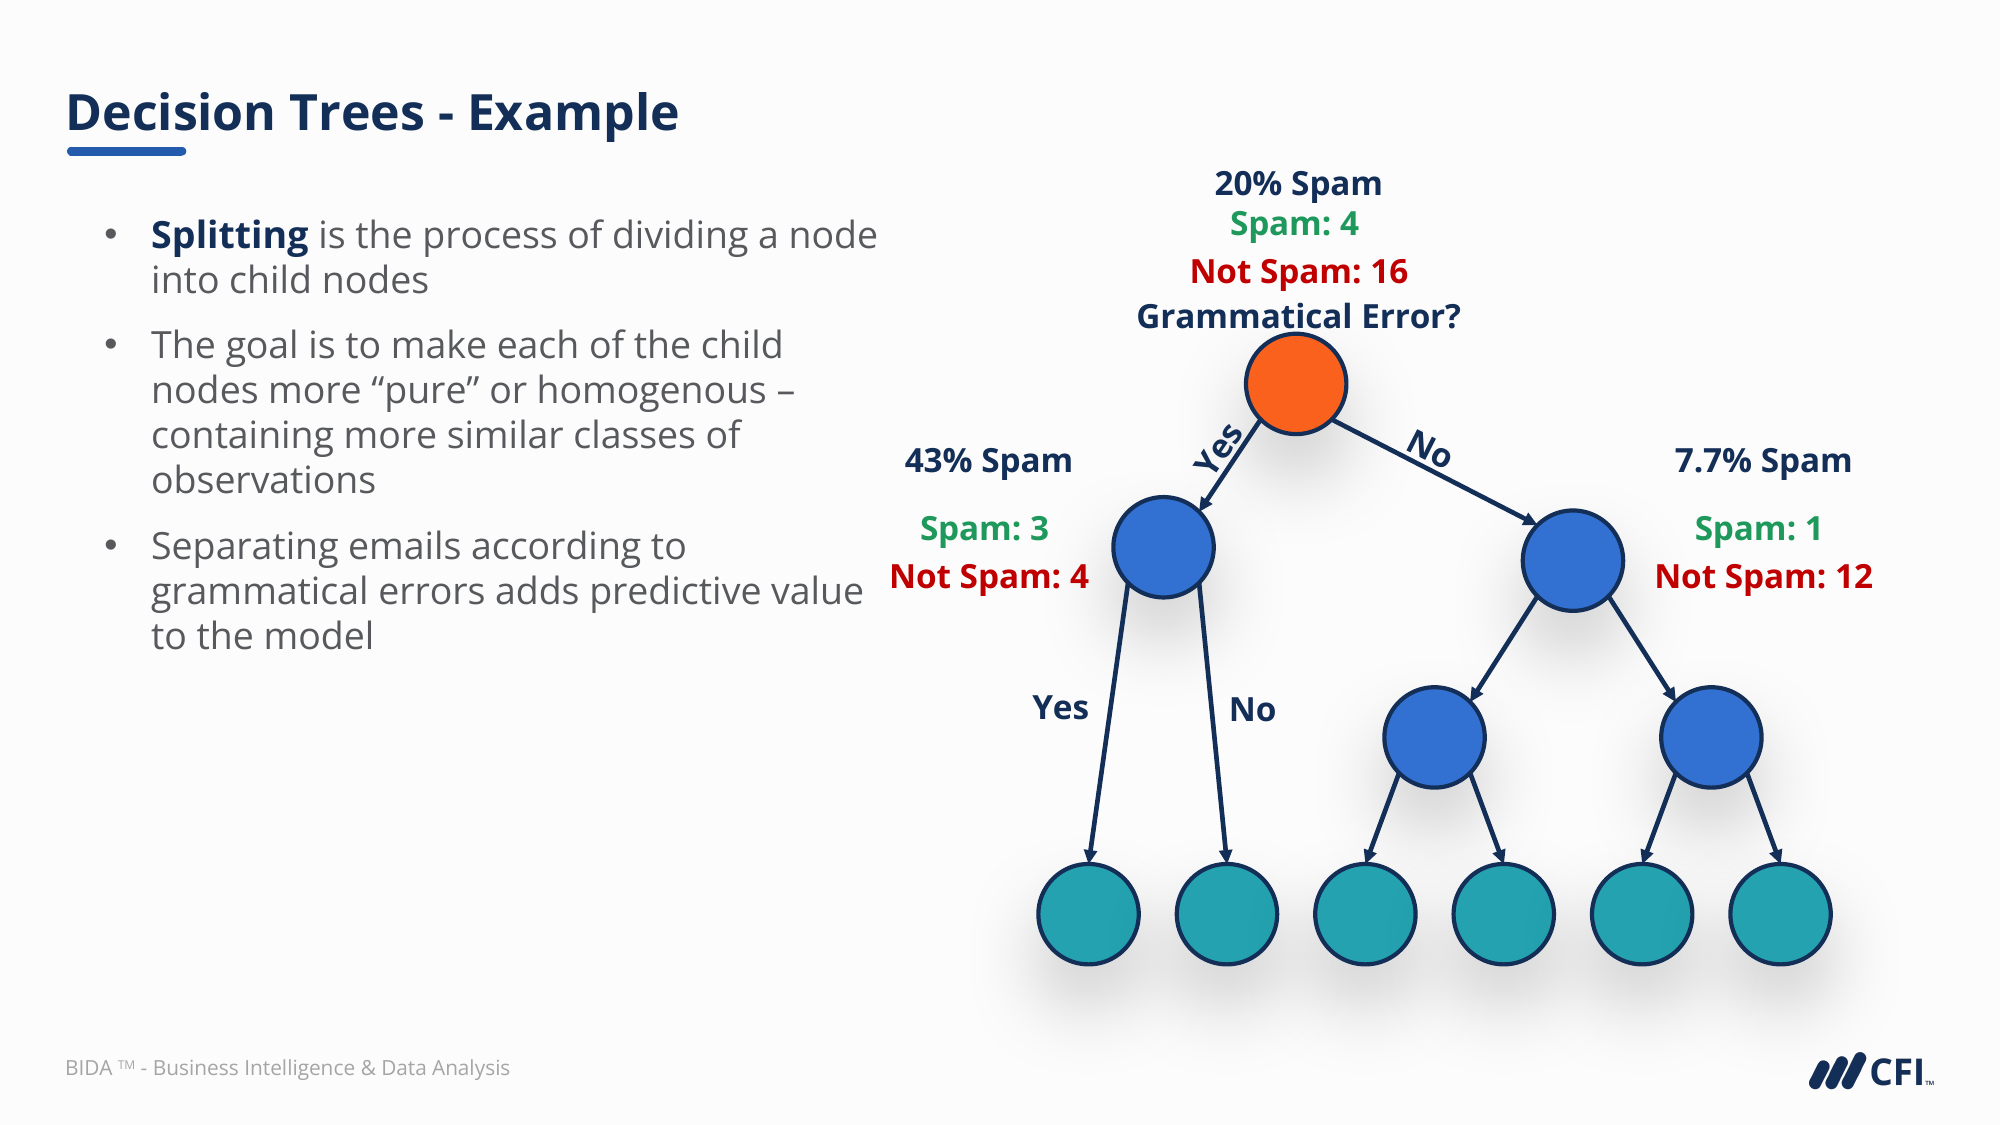

# Decision Trees - Example
20% Spam
Spam: 4
Not Spam: 16
Splitting is the process of dividing a node into child nodes
The goal is to make each of the child nodes more “pure” or homogenous – containing more similar classes of observations
Separating emails according to grammatical errors adds predictive value to the model
Grammatical Error?

No
Yes
43% Spam
7.7% Spam
Spam: 3
Not Spam: 4
Spam: 1
Not Spam: 12

Yes
No